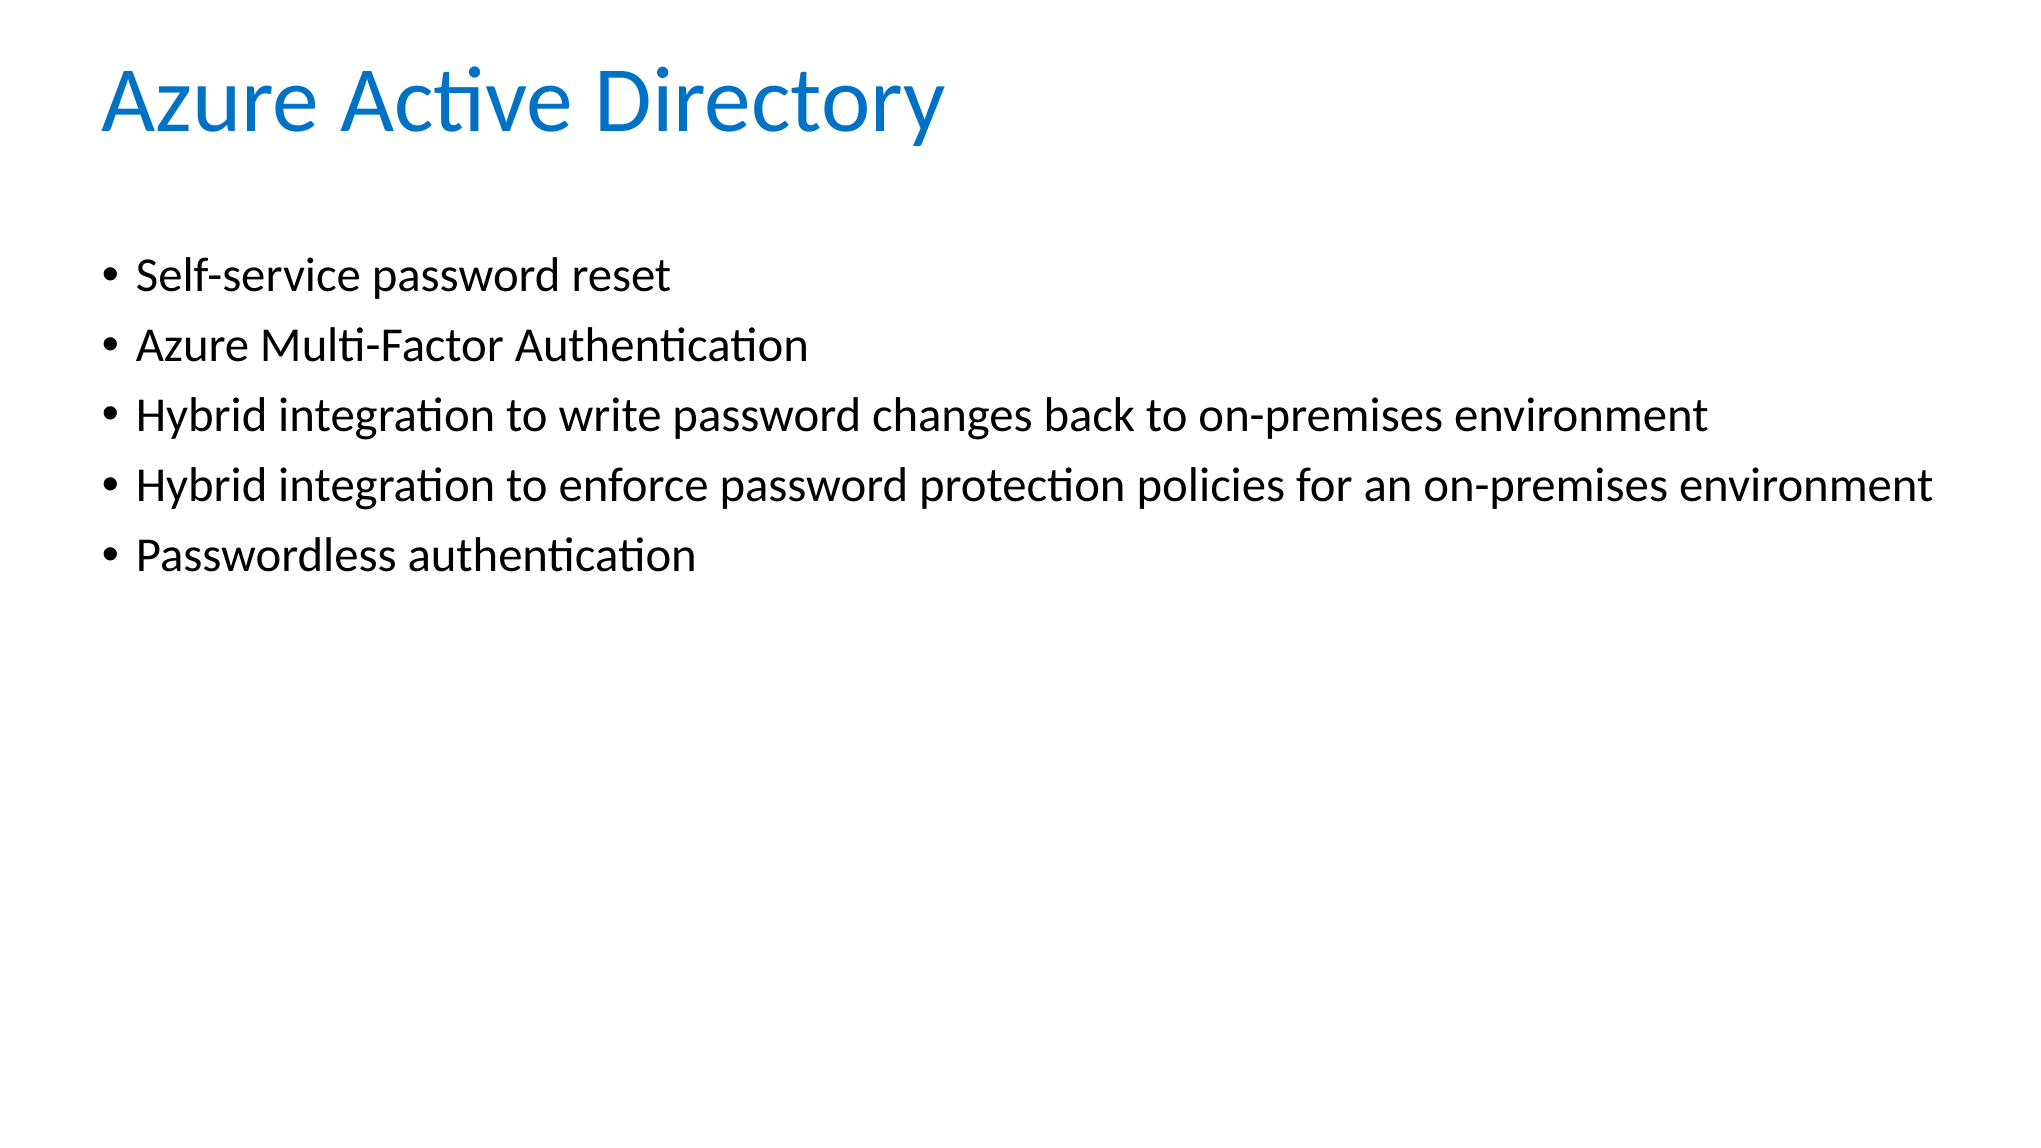

# Azure Active Directory
Self-service password reset
Azure Multi-Factor Authentication
Hybrid integration to write password changes back to on-premises environment
Hybrid integration to enforce password protection policies for an on-premises environment
Passwordless authentication